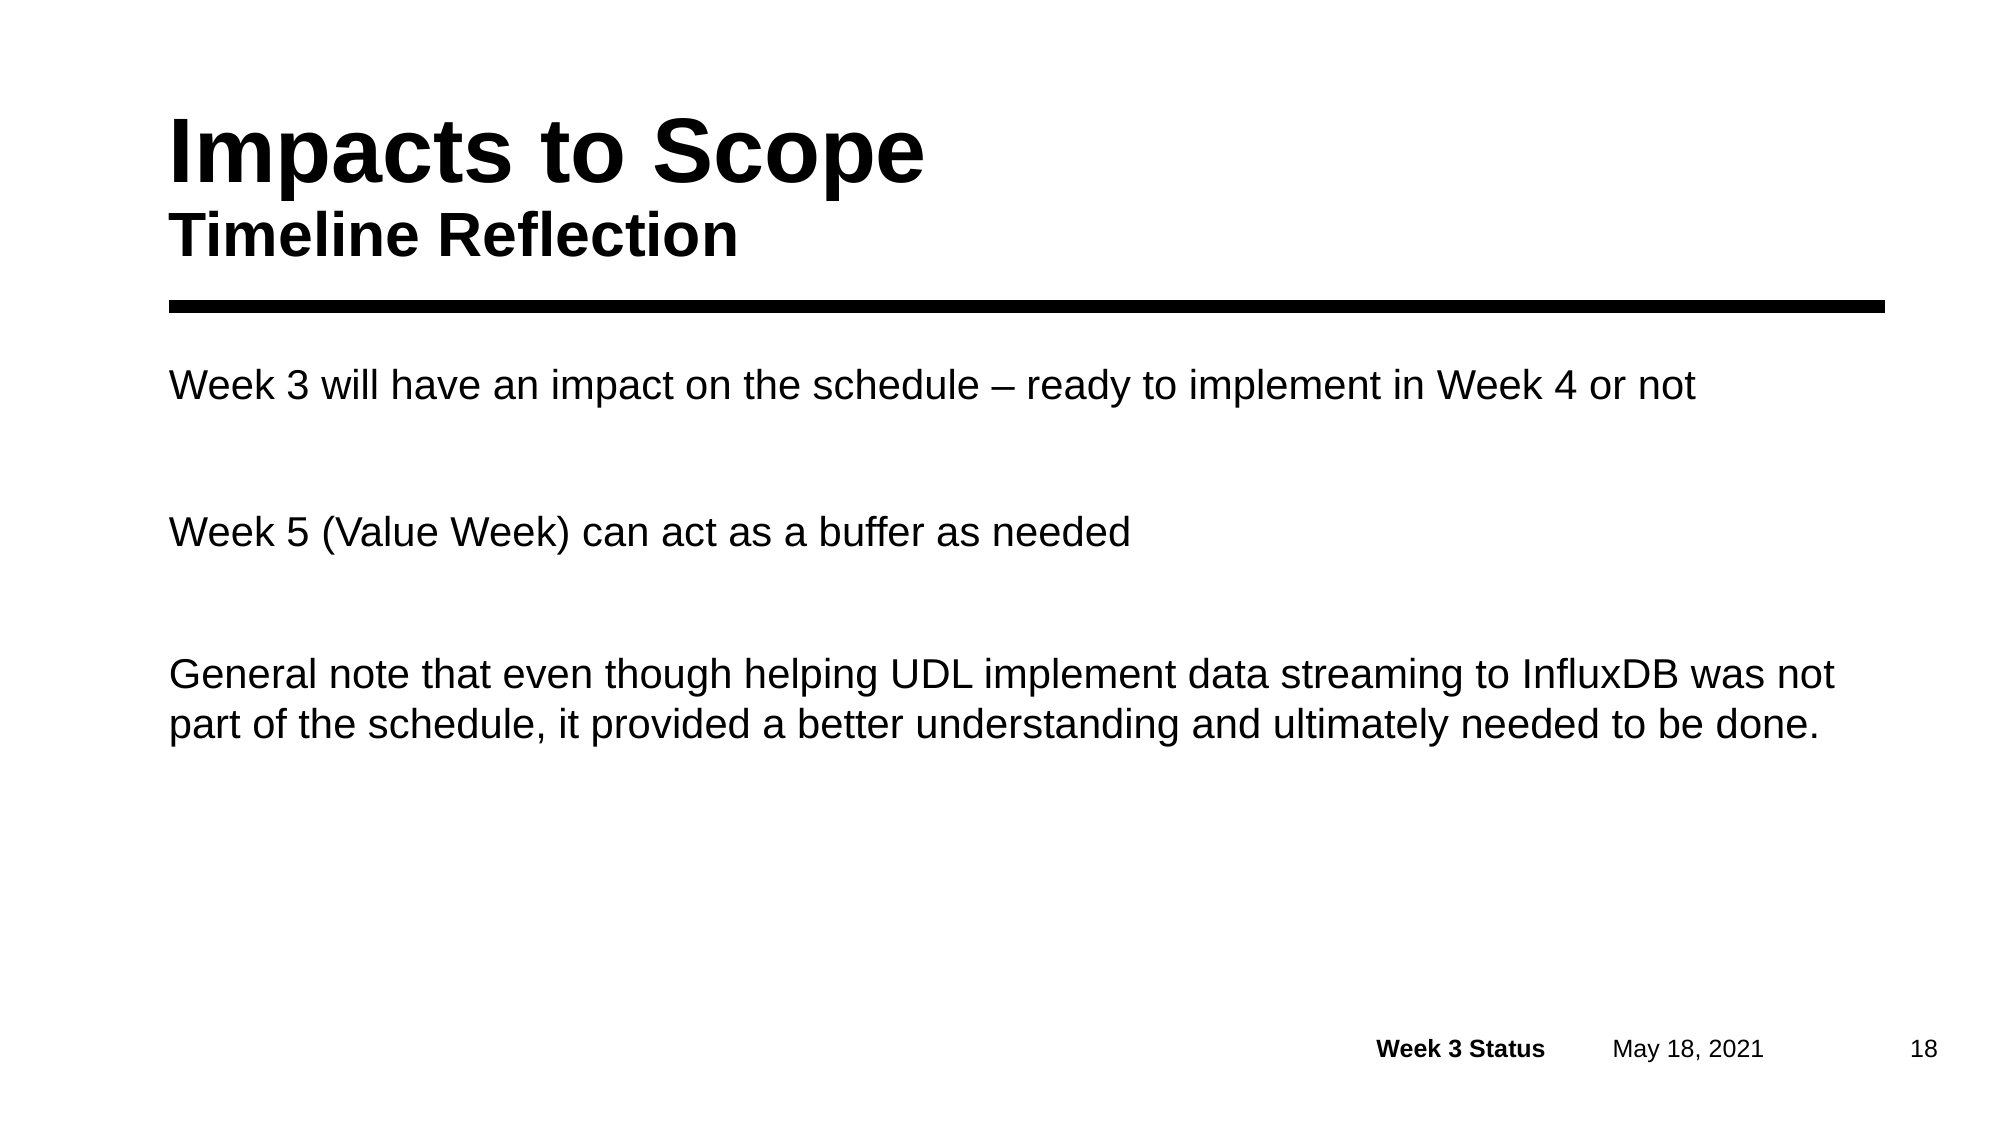

# Impacts to Scope Timeline Reflection
Week 3 will have an impact on the schedule – ready to implement in Week 4 or not

Week 5 (Value Week) can act as a buffer as needed

General note that even though helping UDL implement data streaming to InfluxDB was not part of the schedule, it provided a better understanding and ultimately needed to be done.

May 18, 2021
18
Week 3 Status